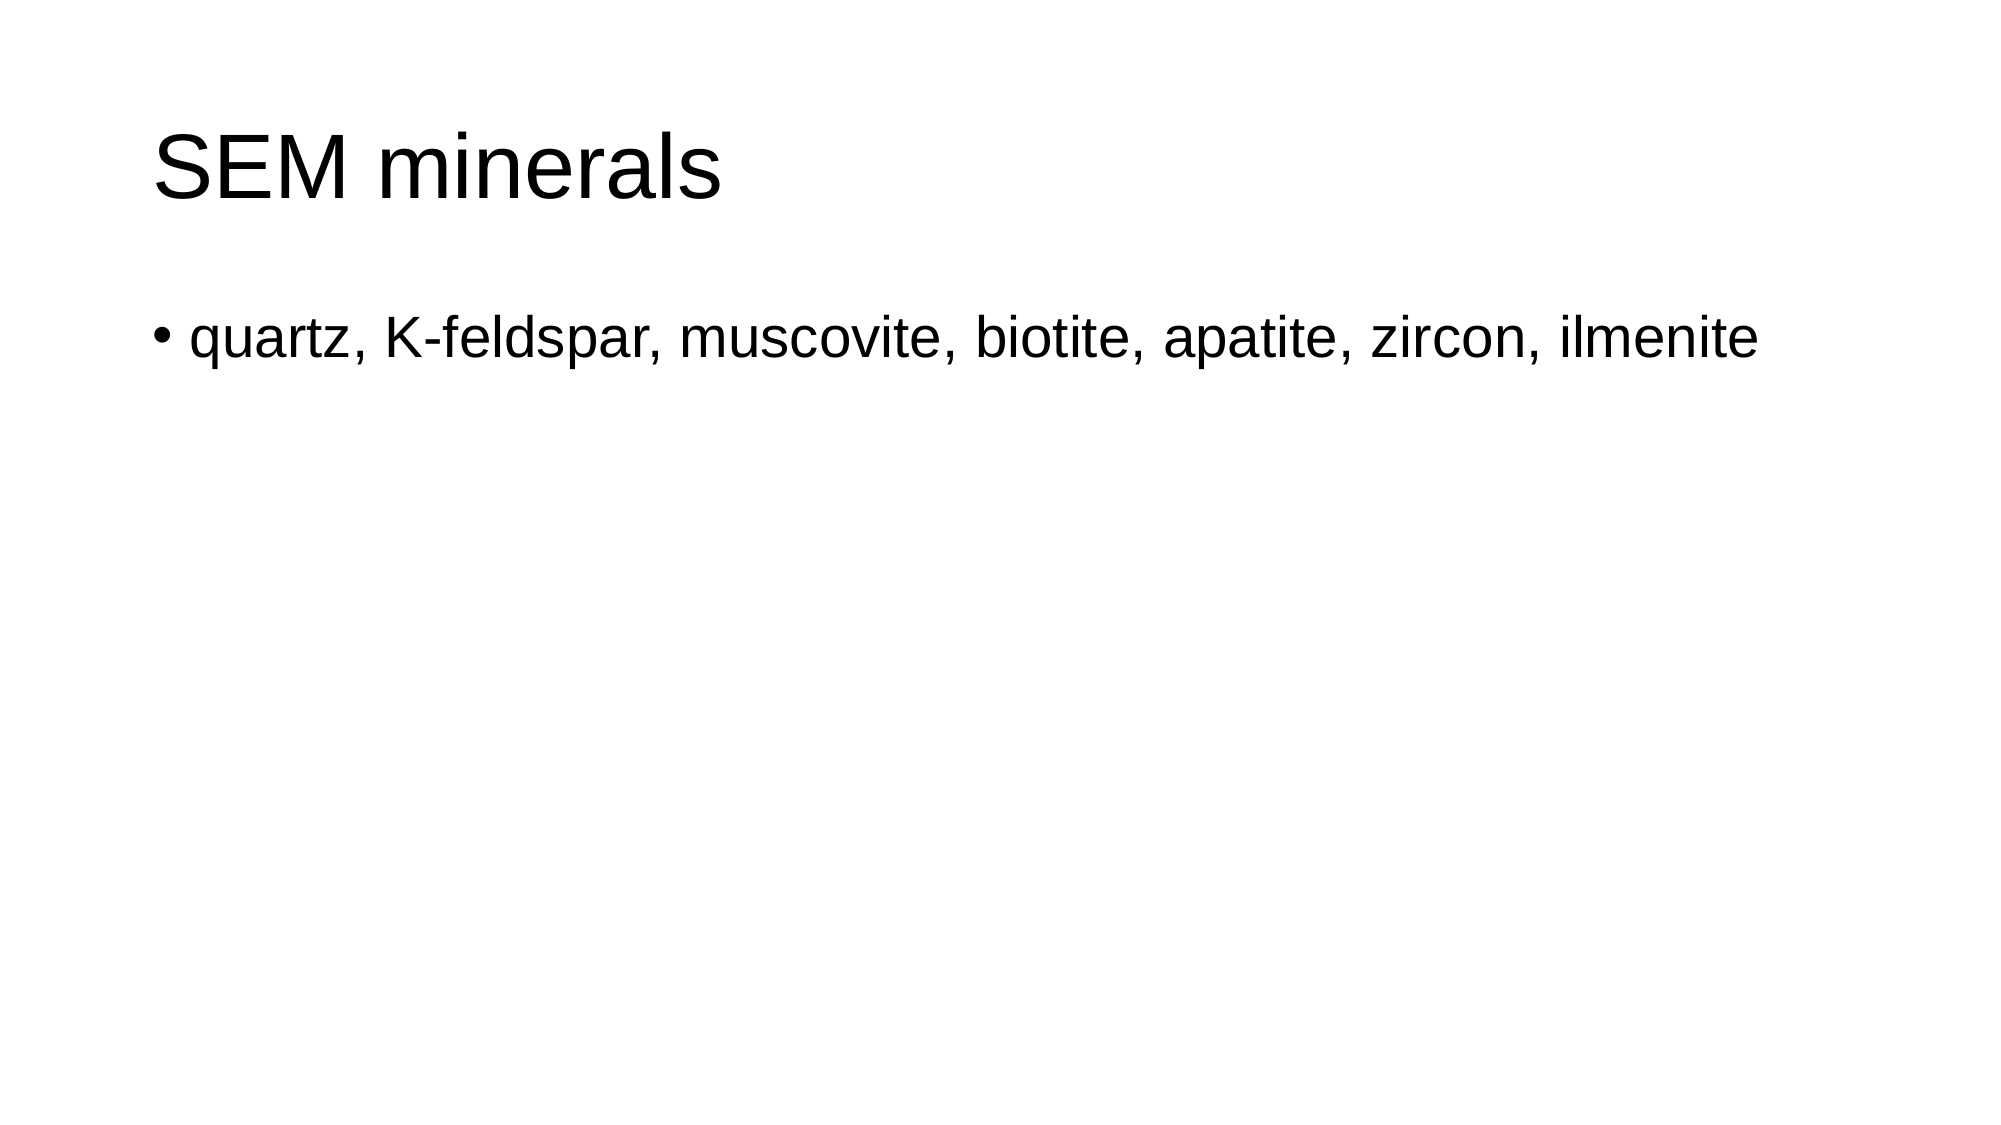

# SEM minerals
quartz, K-feldspar, muscovite, biotite, apatite, zircon, ilmenite